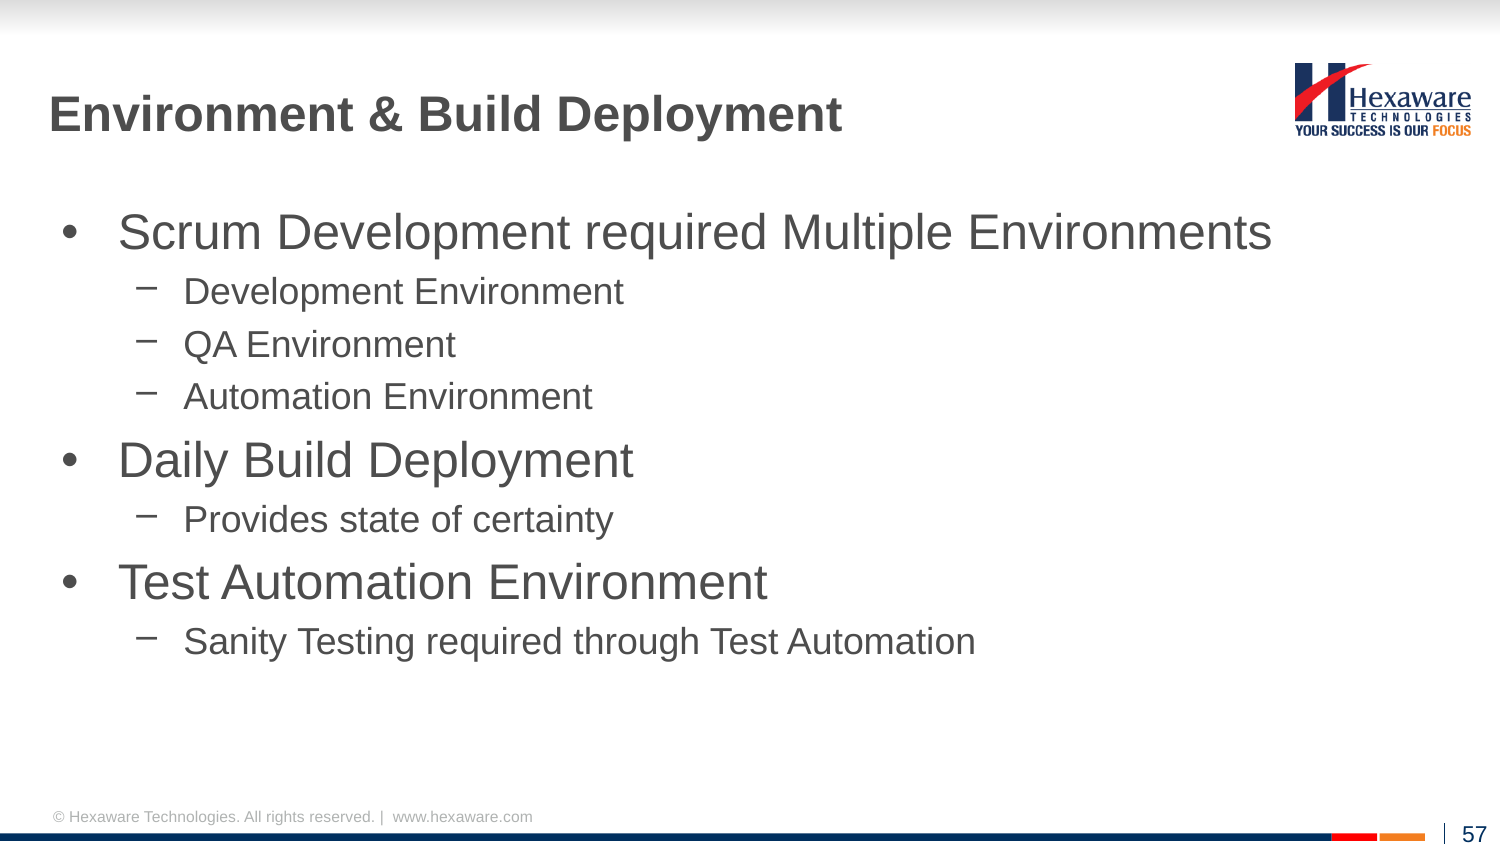

# Environment & Build Deployment
Scrum Development required Multiple Environments
Development Environment
QA Environment
Automation Environment
Daily Build Deployment
Provides state of certainty
Test Automation Environment
Sanity Testing required through Test Automation